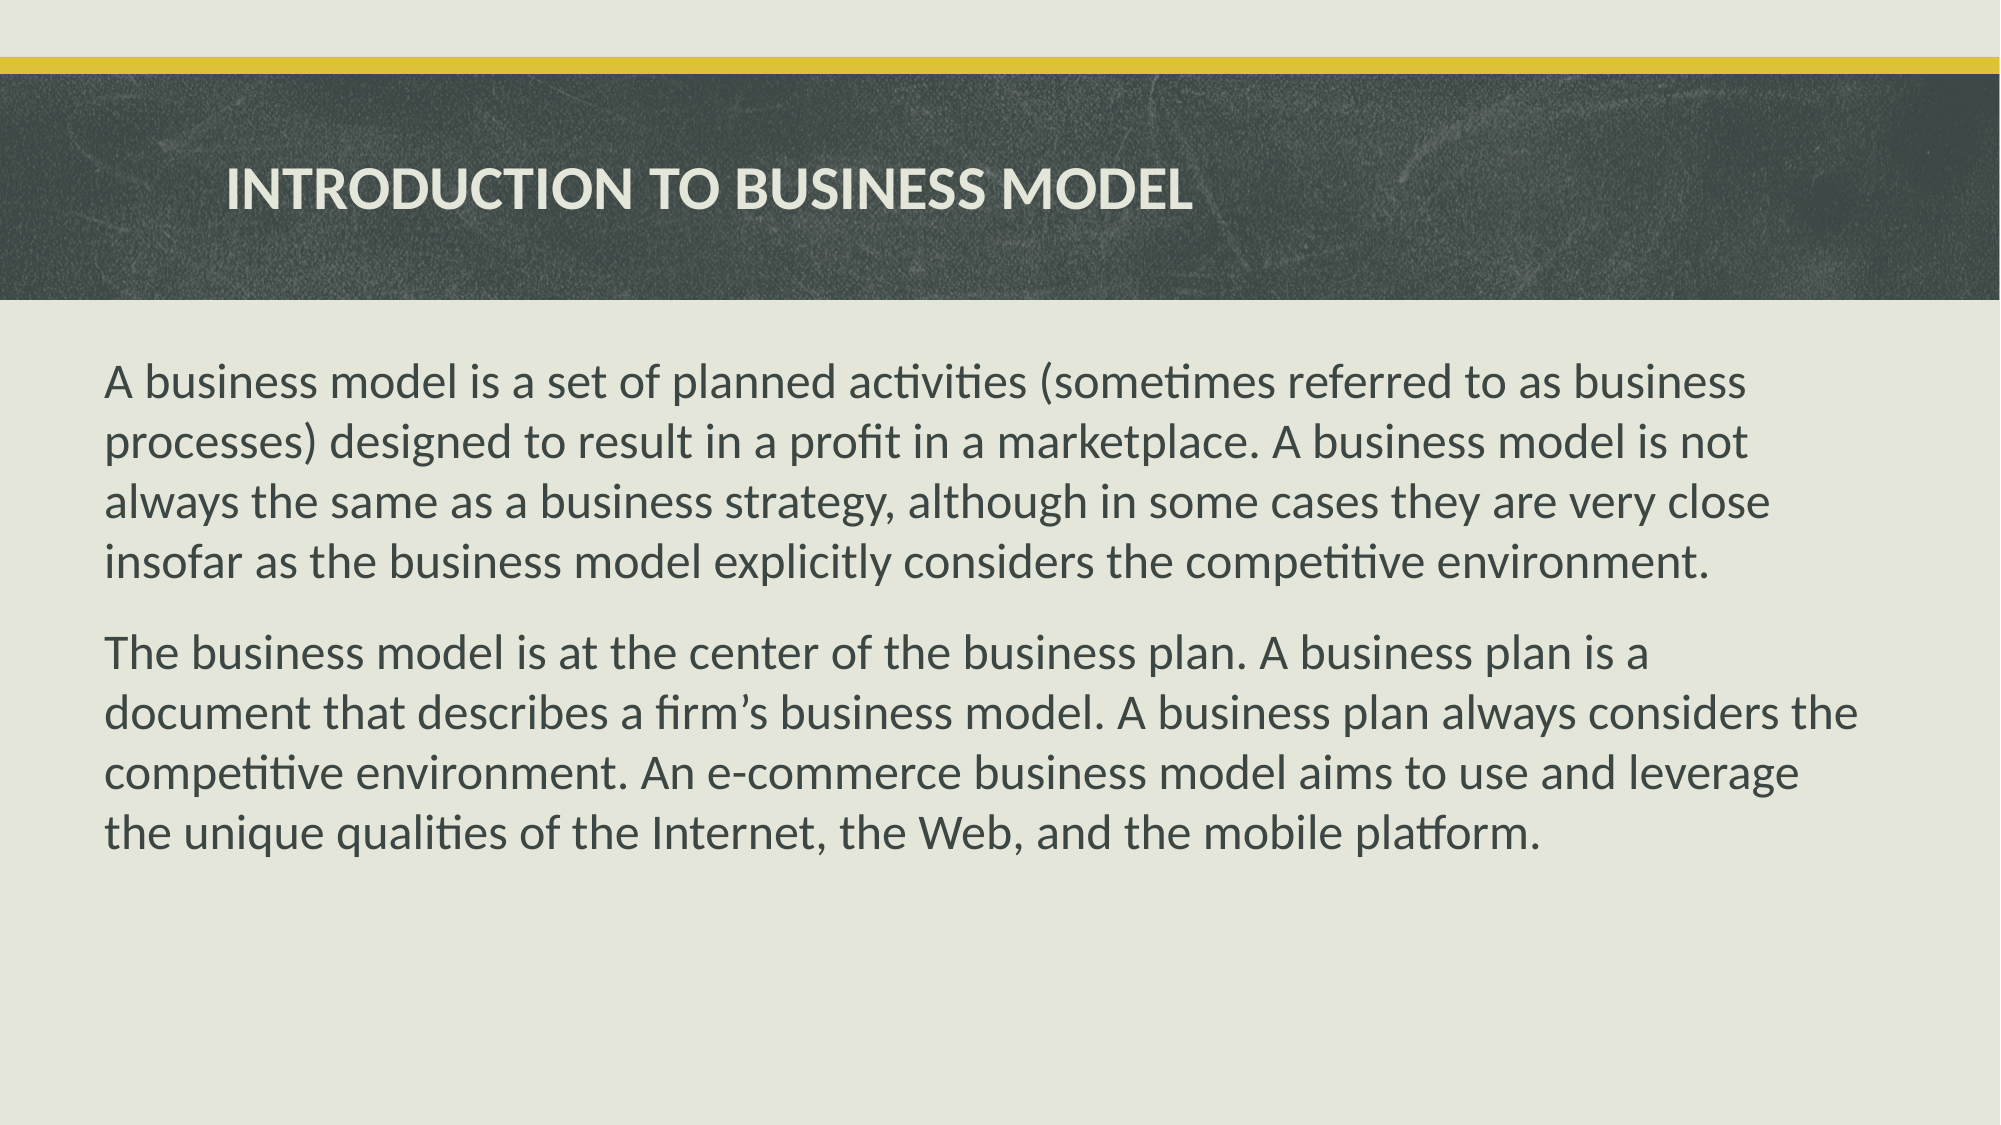

# INTRODUCTION TO BUSINESS MODEL
A business model is a set of planned activities (sometimes referred to as business processes) designed to result in a profit in a marketplace. A business model is not always the same as a business strategy, although in some cases they are very close insofar as the business model explicitly considers the competitive environment.
The business model is at the center of the business plan. A business plan is a document that describes a firm’s business model. A business plan always considers the competitive environment. An e-commerce business model aims to use and leverage the unique qualities of the Internet, the Web, and the mobile platform.